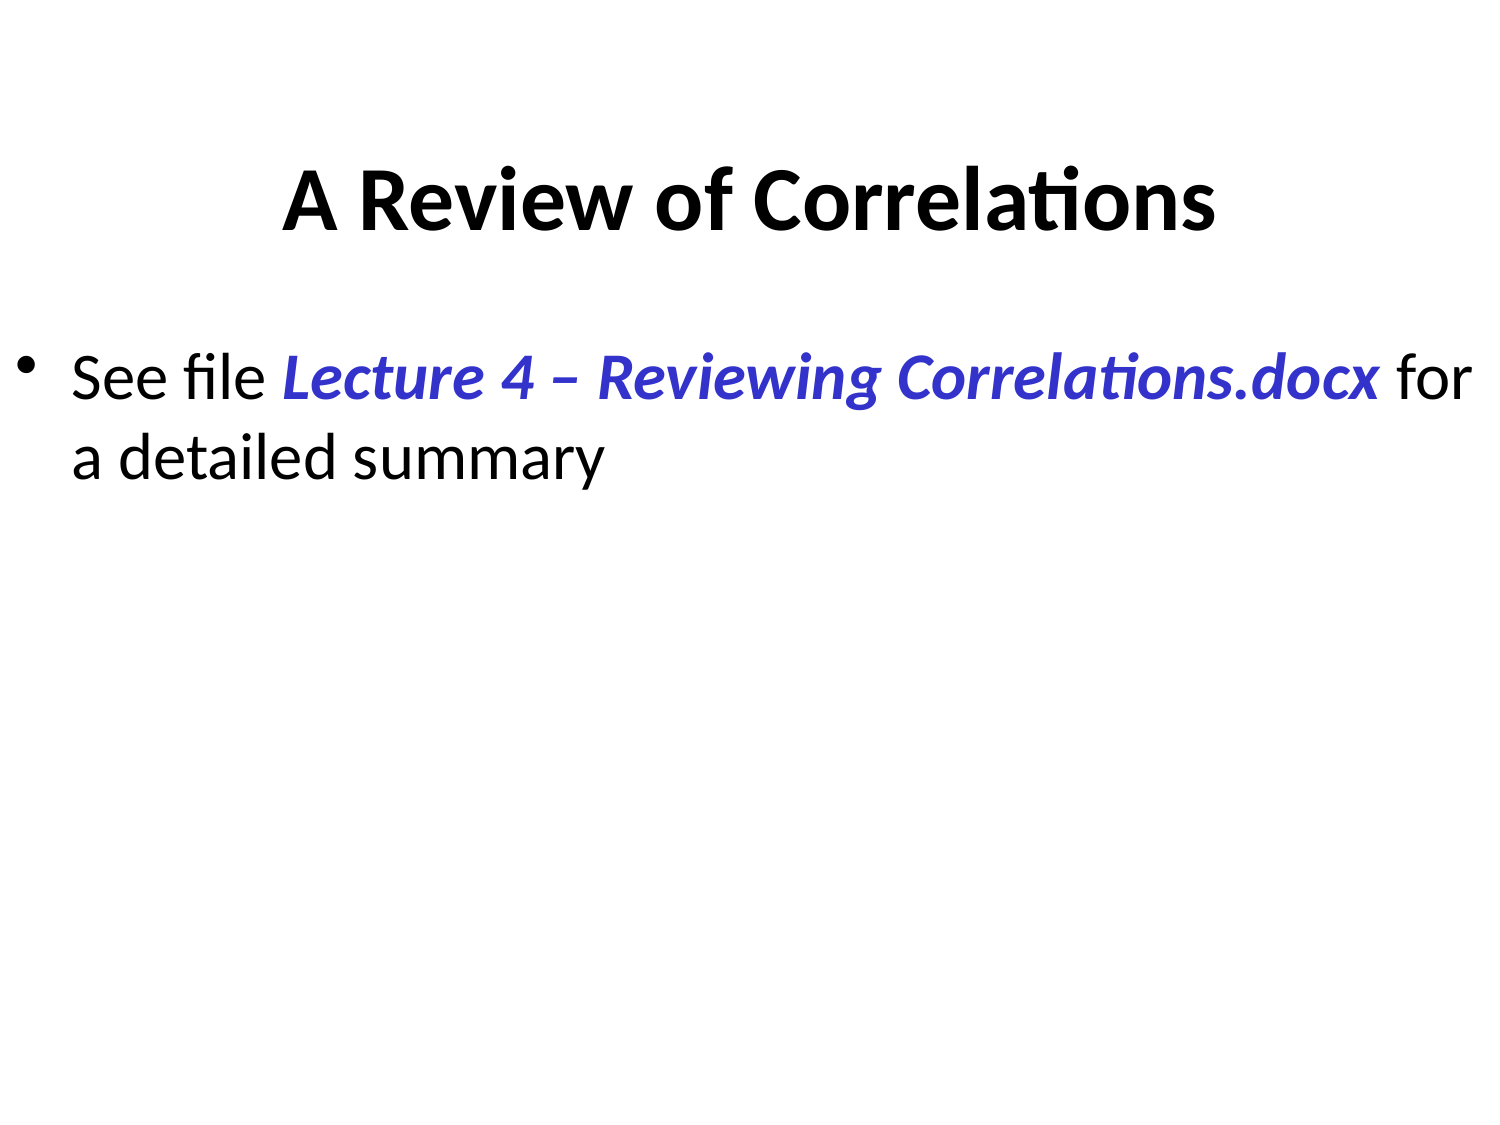

# A Review of Correlations
See file Lecture 4 – Reviewing Correlations.docx for a detailed summary